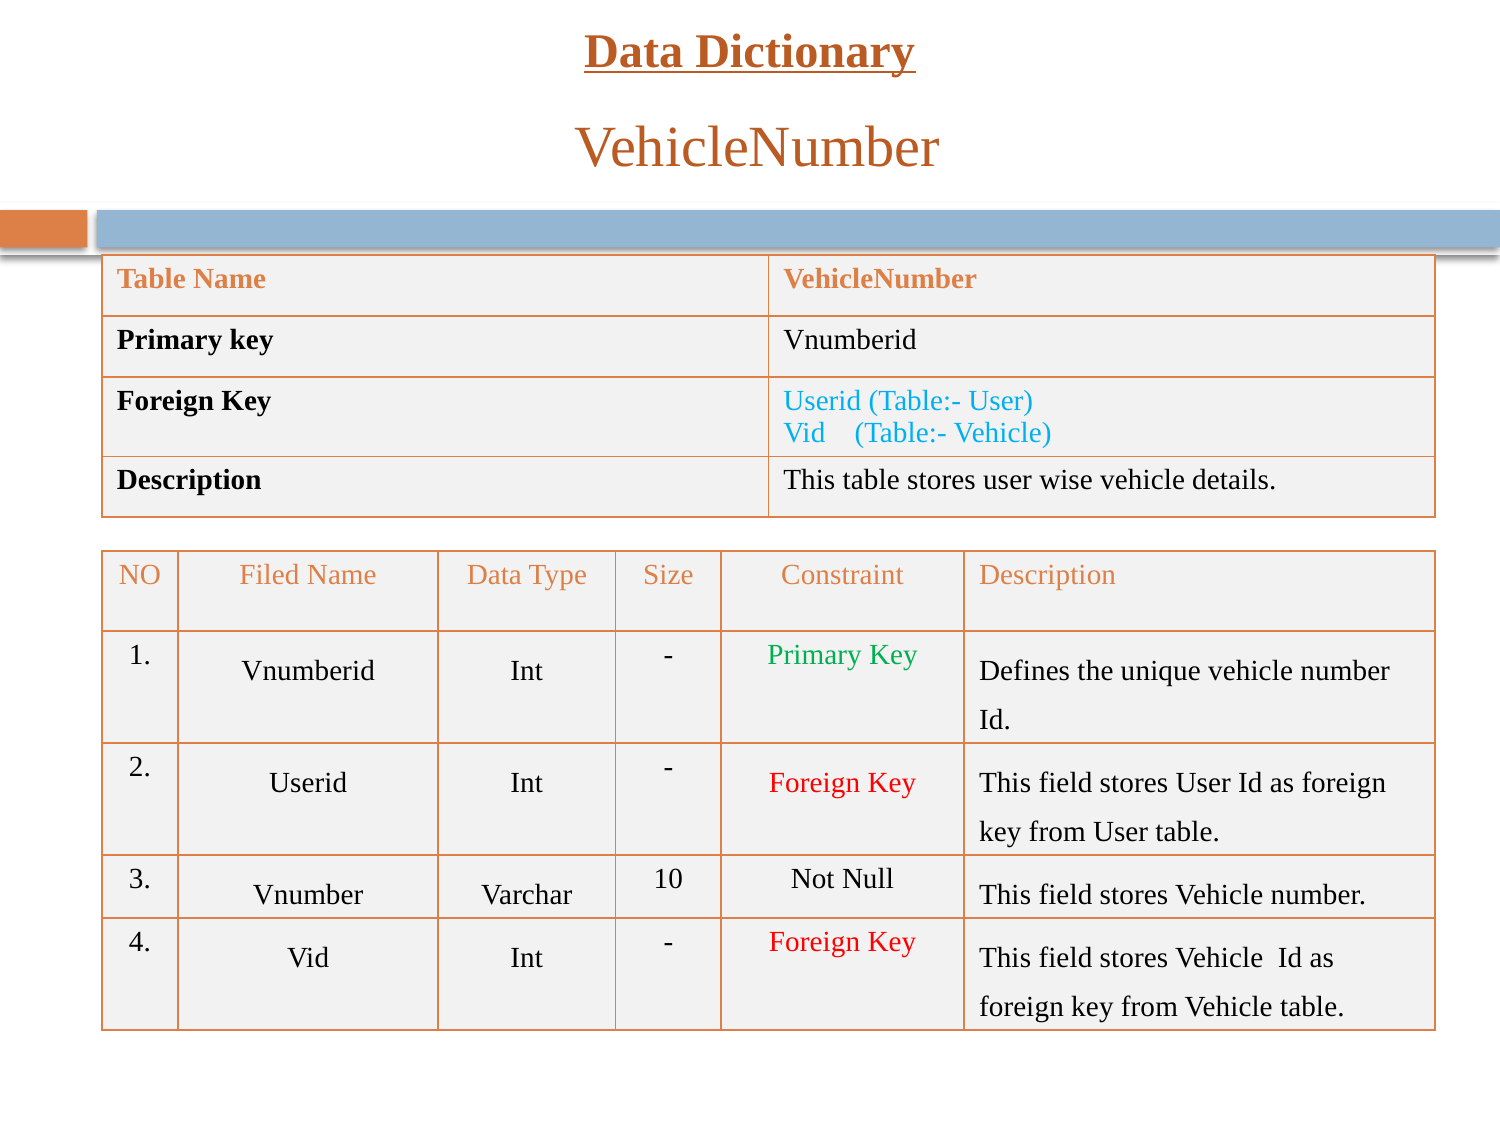

# Data Dictionary
 VehicleNumber
| Table Name | VehicleNumber |
| --- | --- |
| Primary key | Vnumberid |
| Foreign Key | Userid (Table:- User) Vid (Table:- Vehicle) |
| Description | This table stores user wise vehicle details. |
| NO | Filed Name | Data Type | Size | Constraint | Description |
| --- | --- | --- | --- | --- | --- |
| 1. | Vnumberid | Int | - | Primary Key | Defines the unique vehicle number Id. |
| 2. | Userid | Int | - | Foreign Key | This field stores User Id as foreign key from User table. |
| 3. | Vnumber | Varchar | 10 | Not Null | This field stores Vehicle number. |
| 4. | Vid | Int | - | Foreign Key | This field stores Vehicle Id as foreign key from Vehicle table. |